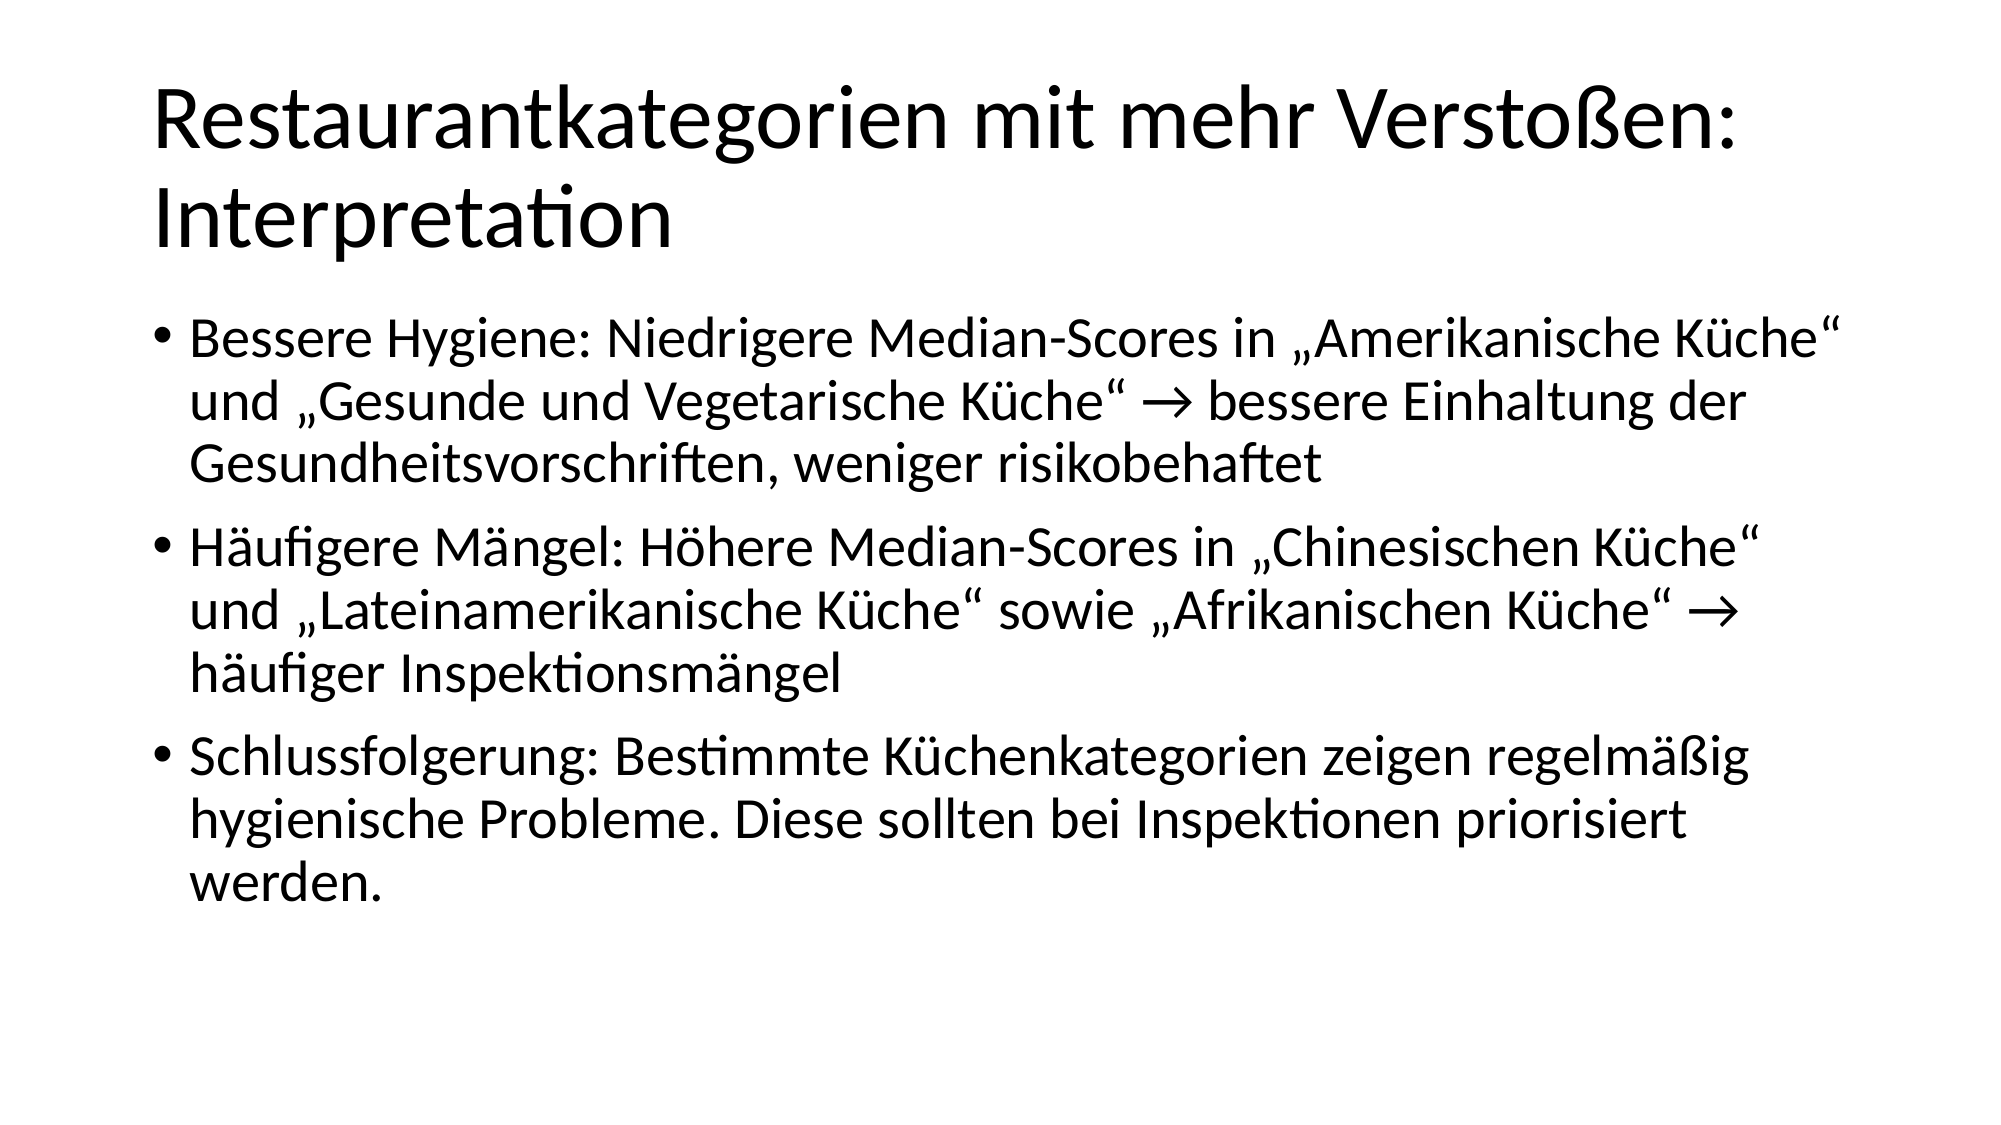

# Restaurantkategorien mit mehr Verstoßen: Interpretation
Bessere Hygiene: Niedrigere Median-Scores in „Amerikanische Küche“ und „Gesunde und Vegetarische Küche“ → bessere Einhaltung der Gesundheitsvorschriften, weniger risikobehaftet
Häufigere Mängel: Höhere Median-Scores in „Chinesischen Küche“ und „Lateinamerikanische Küche“ sowie „Afrikanischen Küche“ → häufiger Inspektionsmängel
Schlussfolgerung: Bestimmte Küchenkategorien zeigen regelmäßig hygienische Probleme. Diese sollten bei Inspektionen priorisiert werden.